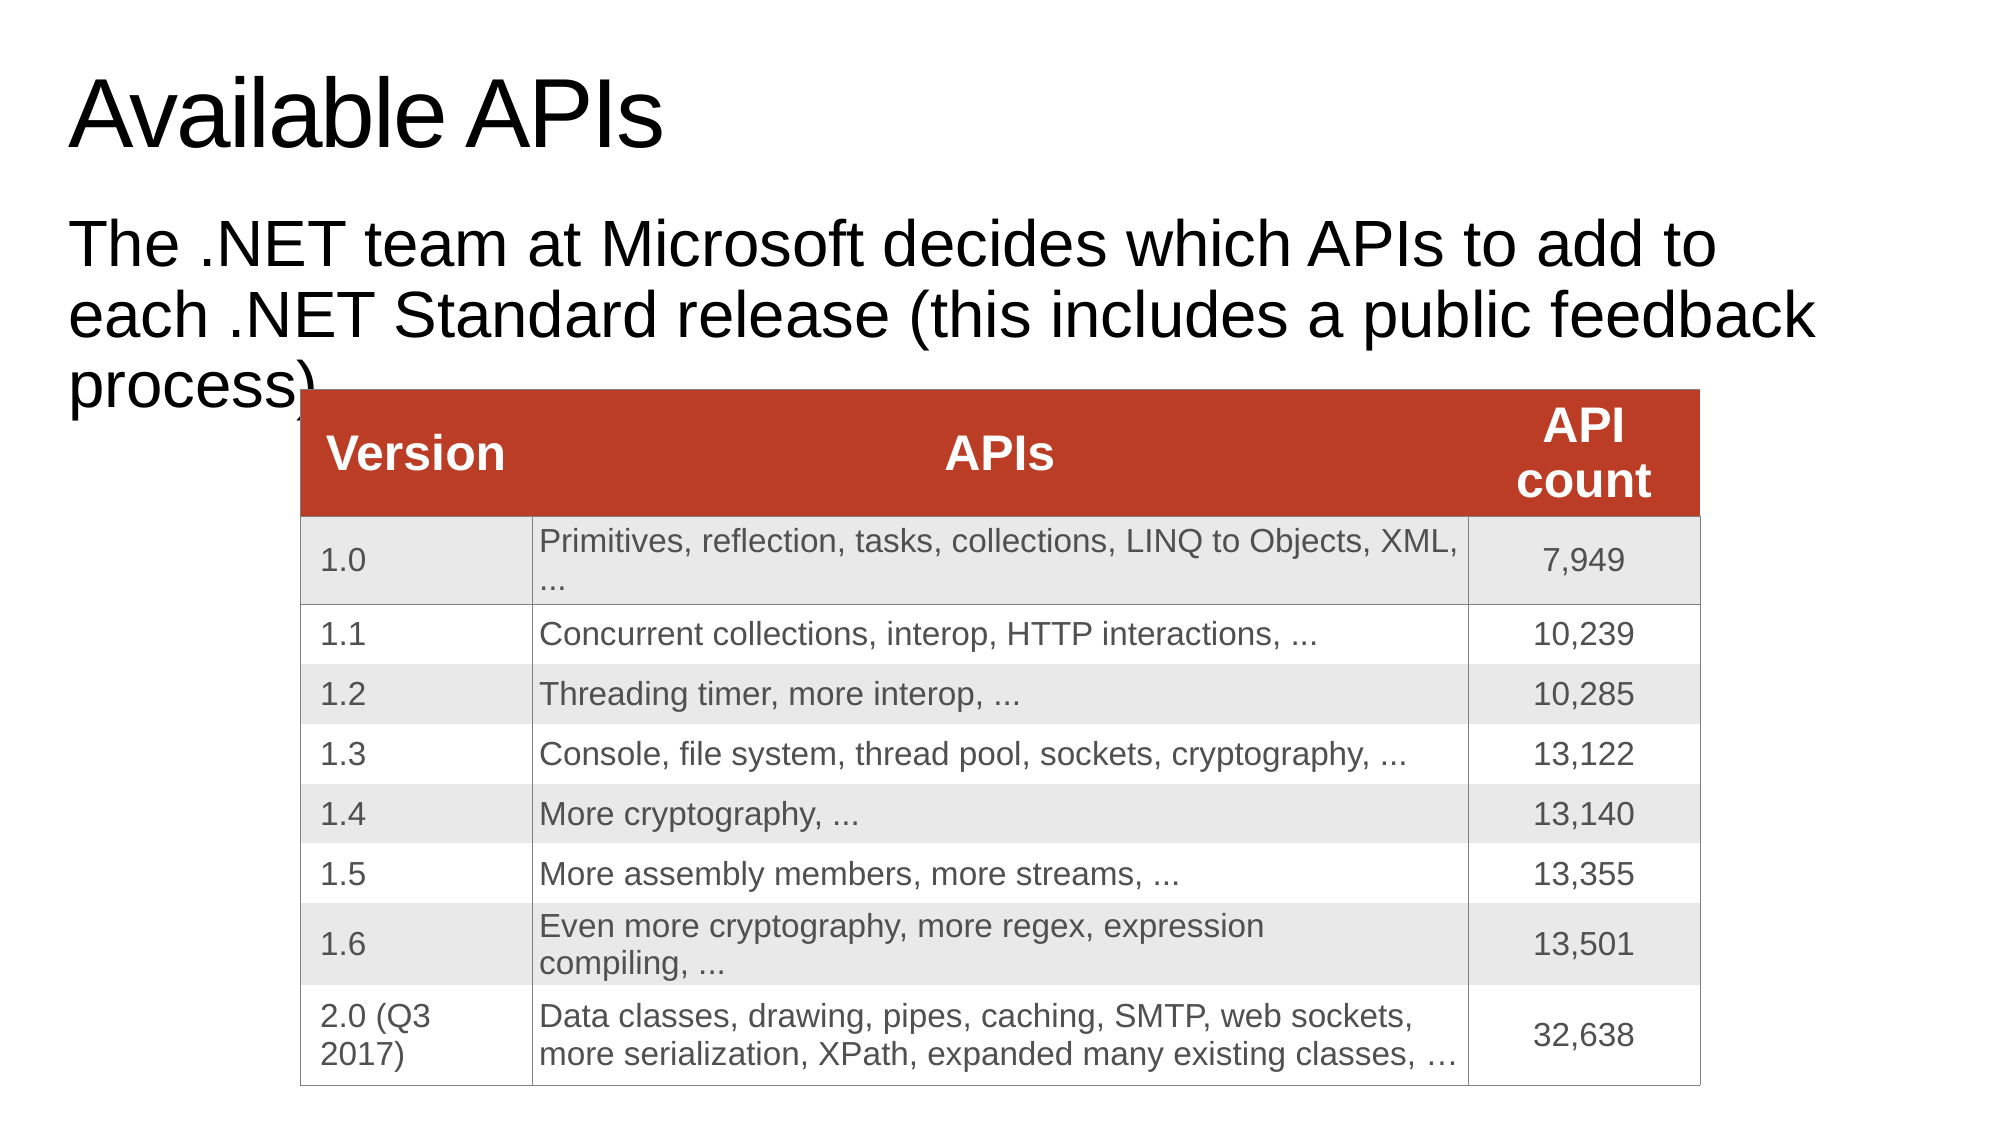

# Available APIs
The .NET team at Microsoft decides which APIs to add to each .NET Standard release (this includes a public feedback process)
| Version | APIs | API count |
| --- | --- | --- |
| 1.0 | Primitives, reflection, tasks, collections, LINQ to Objects, XML, ... | 7,949 |
| 1.1 | Concurrent collections, interop, HTTP interactions, ... | 10,239 |
| 1.2 | Threading timer, more interop, ... | 10,285 |
| 1.3 | Console, file system, thread pool, sockets, cryptography, ... | 13,122 |
| 1.4 | More cryptography, ... | 13,140 |
| 1.5 | More assembly members, more streams, ... | 13,355 |
| 1.6 | Even more cryptography, more regex, expression compiling, ... | 13,501 |
| 2.0 (Q3 2017) | Data classes, drawing, pipes, caching, SMTP, web sockets, more serialization, XPath, expanded many existing classes, … | 32,638 |